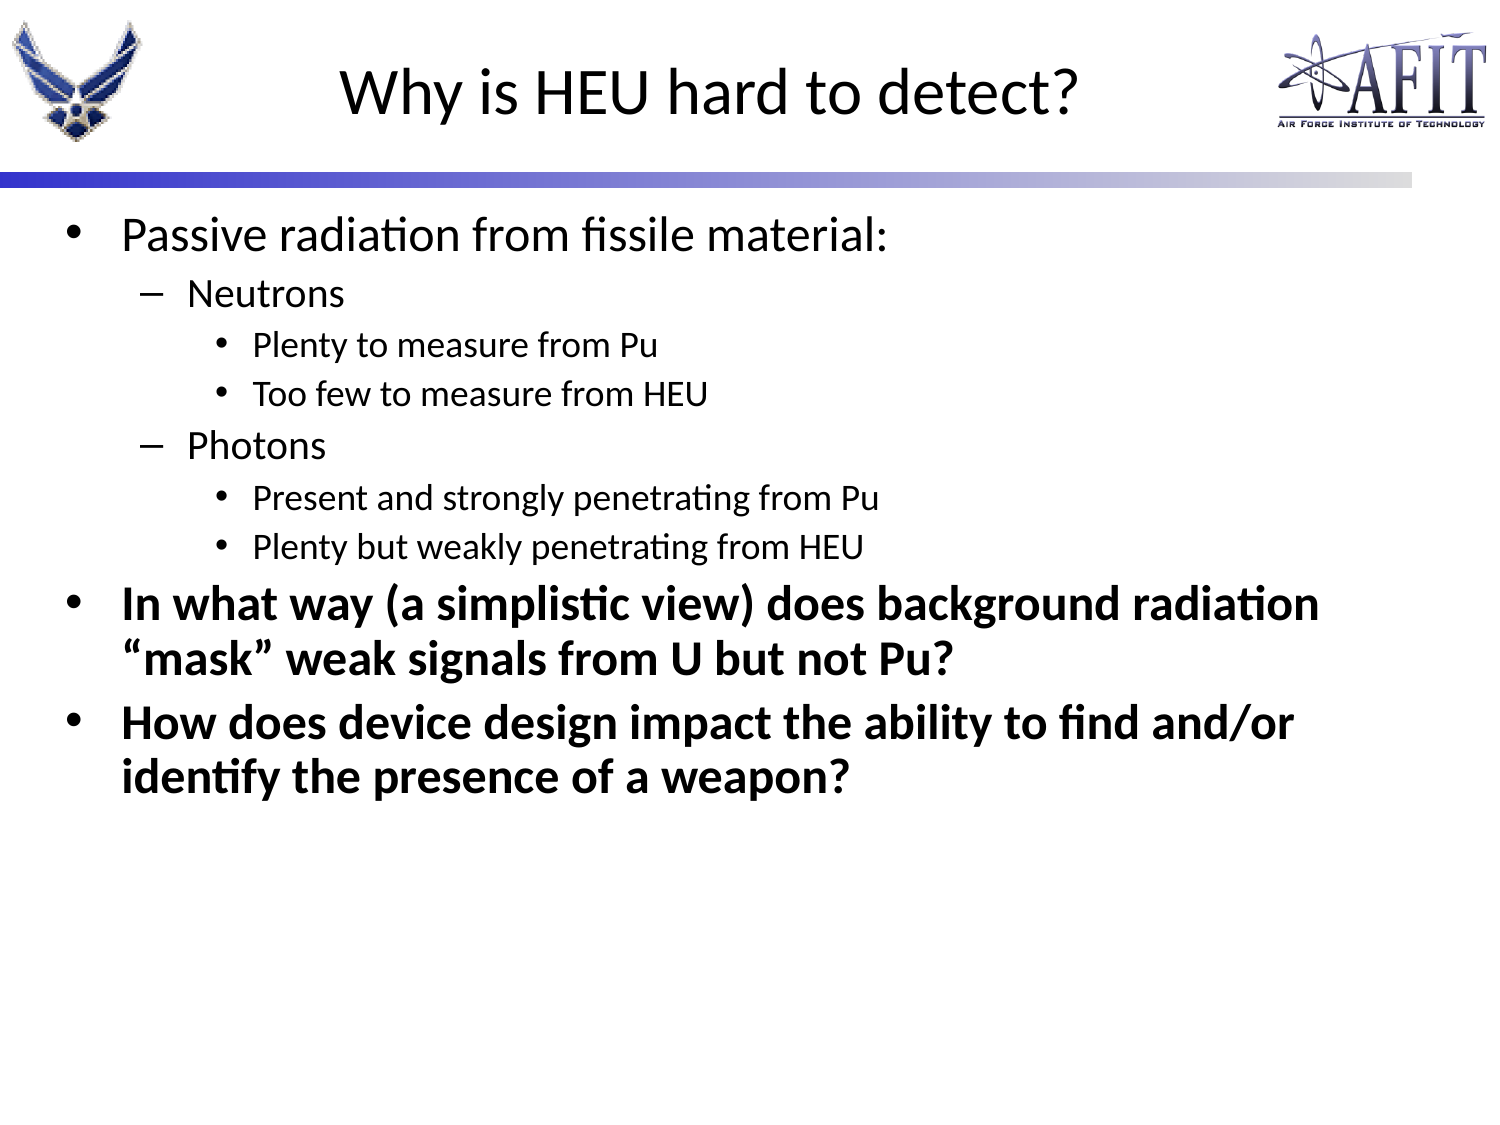

# Why is HEU hard to detect?
Passive radiation from fissile material:
Neutrons
Plenty to measure from Pu
Too few to measure from HEU
Photons
Present and strongly penetrating from Pu
Plenty but weakly penetrating from HEU
In what way (a simplistic view) does background radiation “mask” weak signals from U but not Pu?
How does device design impact the ability to find and/or identify the presence of a weapon?